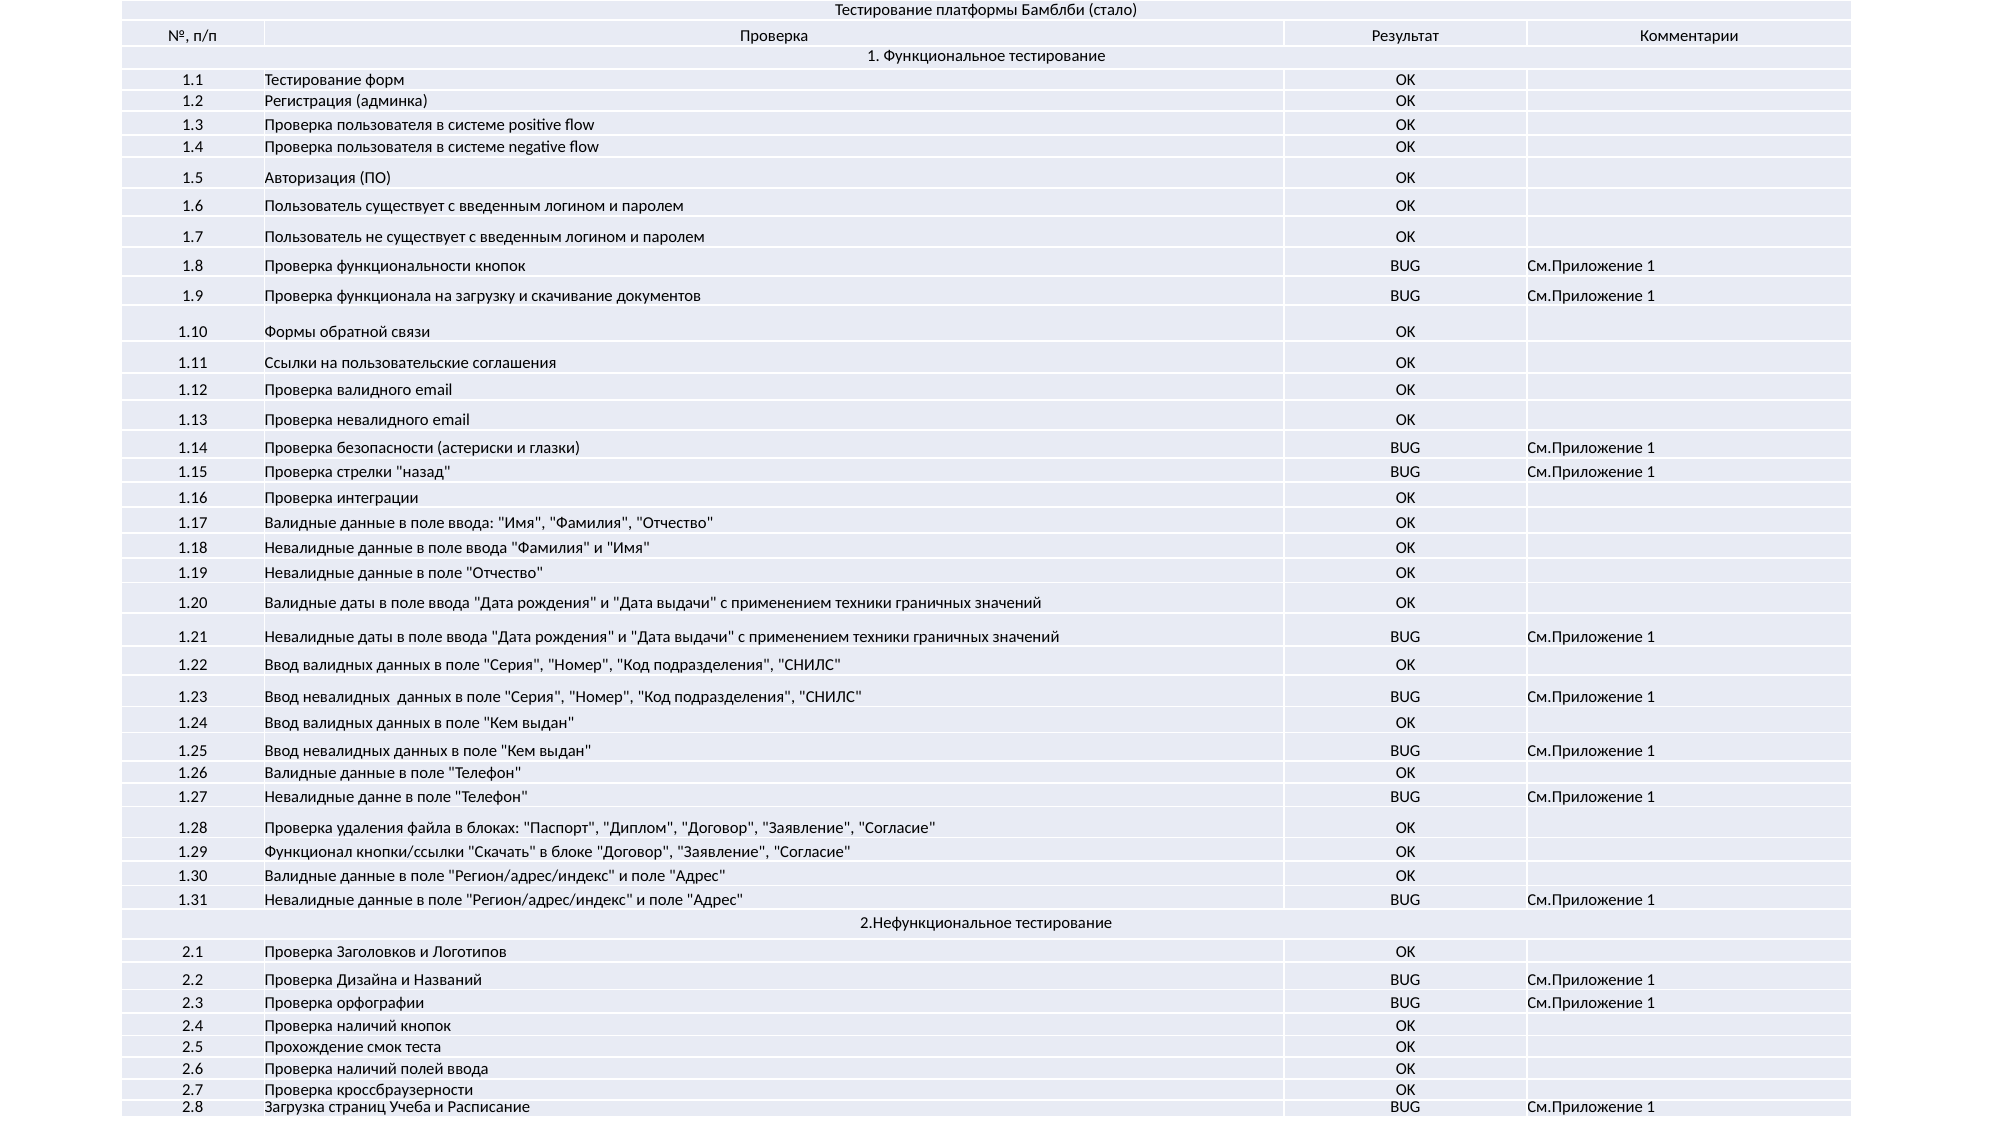

| Тестирование платформы Бамблби (стало) |  |  |  |
| --- | --- | --- | --- |
| №, п/п | Проверка | Результат | Комментарии |
| 1. Функциональное тестирование |  |  |  |
| 1.1 | Тестирование форм | OK |  |
| 1.2 | Регистрация (админка) | OK |  |
| 1.3 | Проверка пользователя в системе positive flow | OK |  |
| 1.4 | Проверка пользователя в системе negative flow | OK |  |
| 1.5 | Авторизация (ПО) | OK |  |
| 1.6 | Пользователь существует с введенным логином и паролем | OK |  |
| 1.7 | Пользователь не существует с введенным логином и паролем | OK |  |
| 1.8 | Проверка функциональности кнопок | BUG | См.Приложение 1 |
| 1.9 | Проверка функционала на загрузку и скачивание документов | BUG | См.Приложение 1 |
| 1.10 | Формы обратной связи | OK |  |
| 1.11 | Ссылки на пользовательские соглашения | OK |  |
| 1.12 | Проверка валидного email | OK |  |
| 1.13 | Проверка невалидного email | OK |  |
| 1.14 | Проверка безопасности (астериски и глазки) | BUG | См.Приложение 1 |
| 1.15 | Проверка стрелки "назад" | BUG | См.Приложение 1 |
| 1.16 | Проверка интеграции | OK |  |
| 1.17 | Валидные данные в поле ввода: "Имя", "Фамилия", "Отчество" | OK |  |
| 1.18 | Невалидные данные в поле ввода "Фамилия" и "Имя" | OK |  |
| 1.19 | Невалидные данные в поле "Отчество" | OK |  |
| 1.20 | Валидные даты в поле ввода "Дата рождения" и "Дата выдачи" с применением техники граничных значений | OK |  |
| 1.21 | Невалидные даты в поле ввода "Дата рождения" и "Дата выдачи" с применением техники граничных значений | BUG | См.Приложение 1 |
| 1.22 | Ввод валидных данных в поле "Серия", "Номер", "Код подразделения", "СНИЛС" | OK |  |
| 1.23 | Ввод невалидных данных в поле "Серия", "Номер", "Код подразделения", "СНИЛС" | BUG | См.Приложение 1 |
| 1.24 | Ввод валидных данных в поле "Кем выдан" | OK |  |
| 1.25 | Ввод невалидных данных в поле "Кем выдан" | BUG | См.Приложение 1 |
| 1.26 | Валидные данные в поле "Телефон" | OK |  |
| 1.27 | Невалидные данне в поле "Телефон" | BUG | См.Приложение 1 |
| 1.28 | Проверка удаления файла в блоках: "Паспорт", "Диплом", "Договор", "Заявление", "Согласие" | OK |  |
| 1.29 | Функционал кнопки/ссылки "Скачать" в блоке "Договор", "Заявление", "Согласие" | OK |  |
| 1.30 | Валидные данные в поле "Регион/адрес/индекс" и поле "Адрес" | OK |  |
| 1.31 | Невалидные данные в поле "Регион/адрес/индекс" и поле "Адрес" | BUG | См.Приложение 1 |
| 2.Нефункциональное тестирование |  |  |  |
| 2.1 | Проверка Заголовков и Логотипов | OK |  |
| 2.2 | Проверка Дизайна и Названий | BUG | См.Приложение 1 |
| 2.3 | Проверка орфографии | BUG | См.Приложение 1 |
| 2.4 | Проверка наличий кнопок | OK |  |
| 2.5 | Прохождение смок теста | OK |  |
| 2.6 | Проверка наличий полей ввода | OK |  |
| 2.7 | Проверка кроссбраузерности | OK |  |
| 2.8 | Загрузка страниц Учеба и Расписание | BUG | См.Приложение 1 |